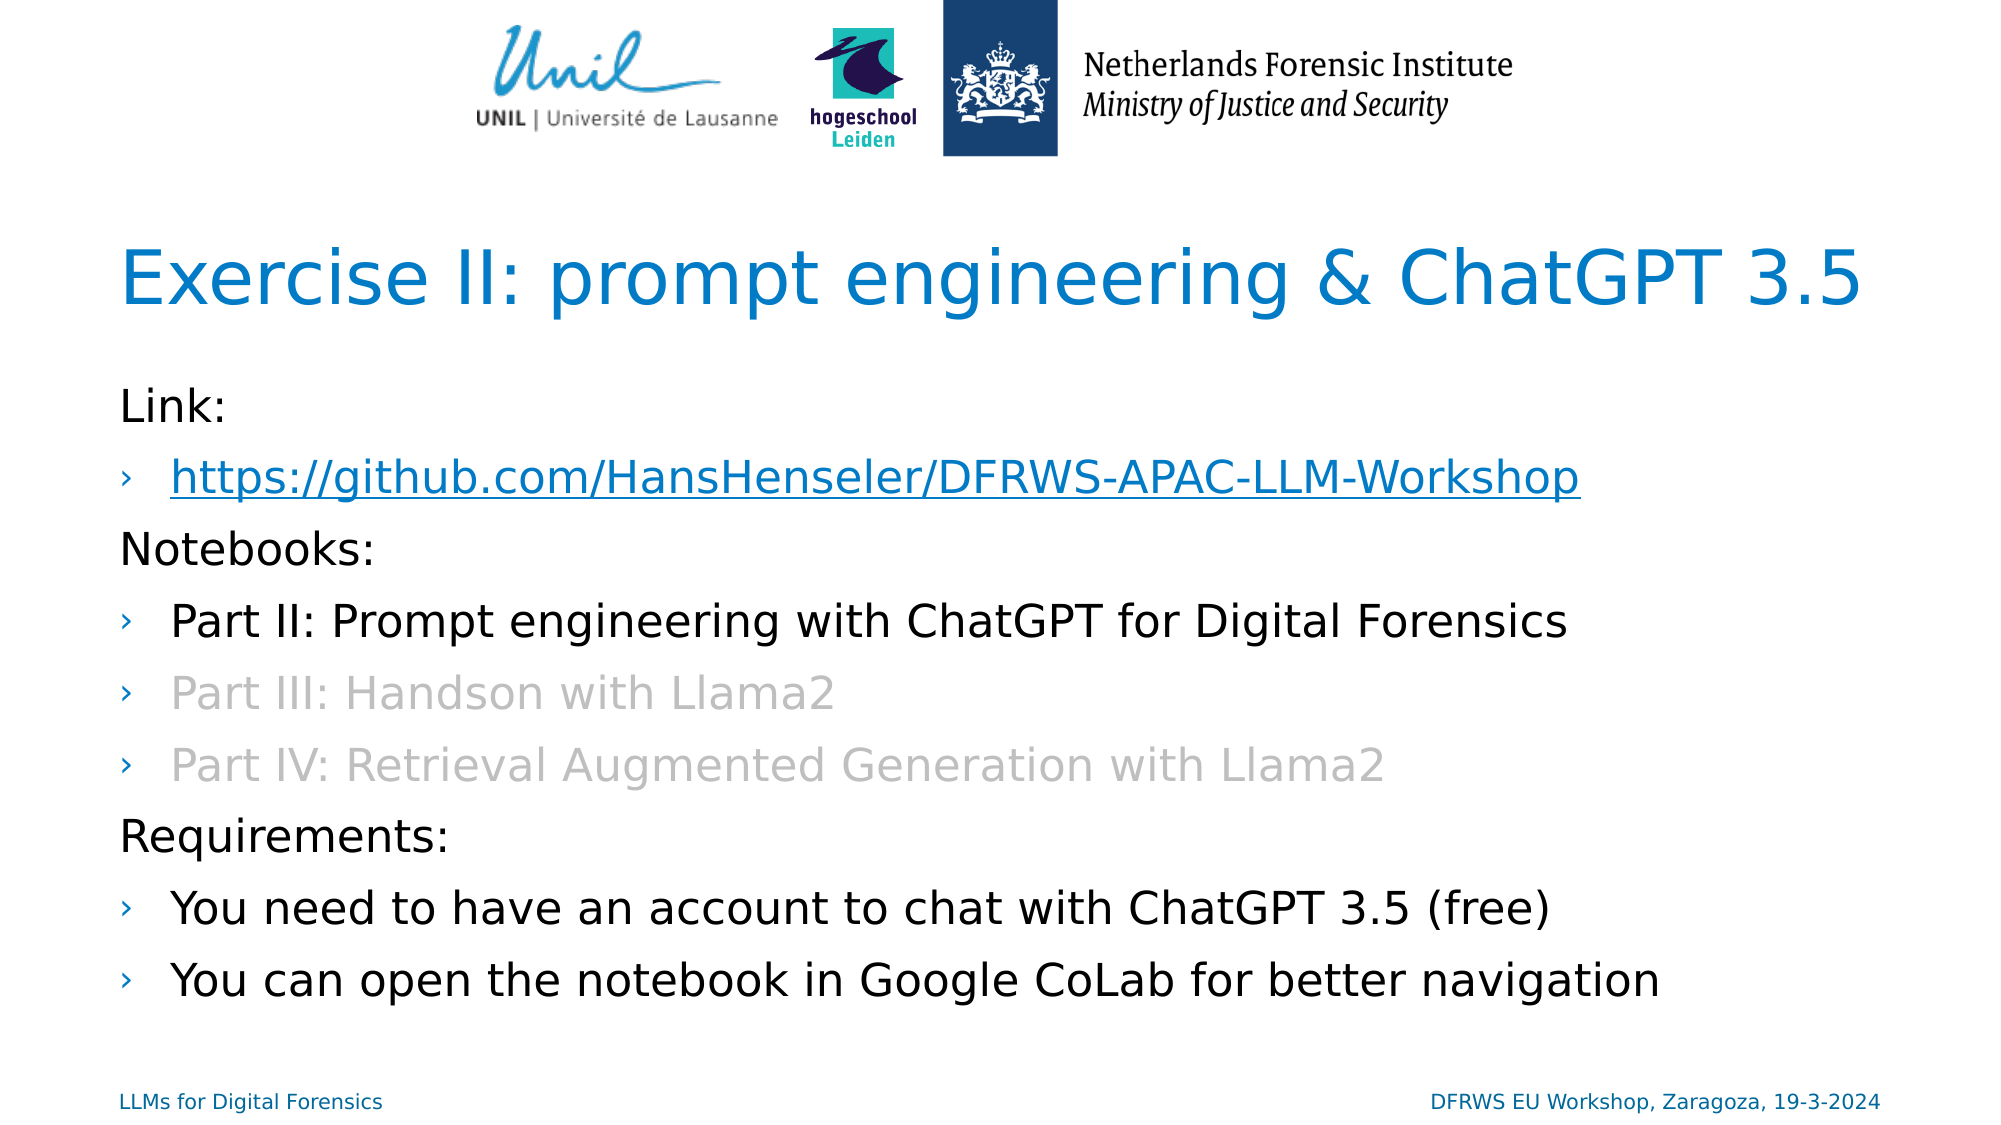

# Exercise II: prompt engineering & ChatGPT 3.5
Link:
https://github.com/HansHenseler/DFRWS-APAC-LLM-Workshop
Notebooks:
Part II: Prompt engineering with ChatGPT for Digital Forensics
Part III: Handson with Llama2
Part IV: Retrieval Augmented Generation with Llama2
Requirements:
You need to have an account to chat with ChatGPT 3.5 (free)
You can open the notebook in Google CoLab for better navigation

LLMs for Digital Forensics
DFRWS EU Workshop, Zaragoza, 19-3-2024